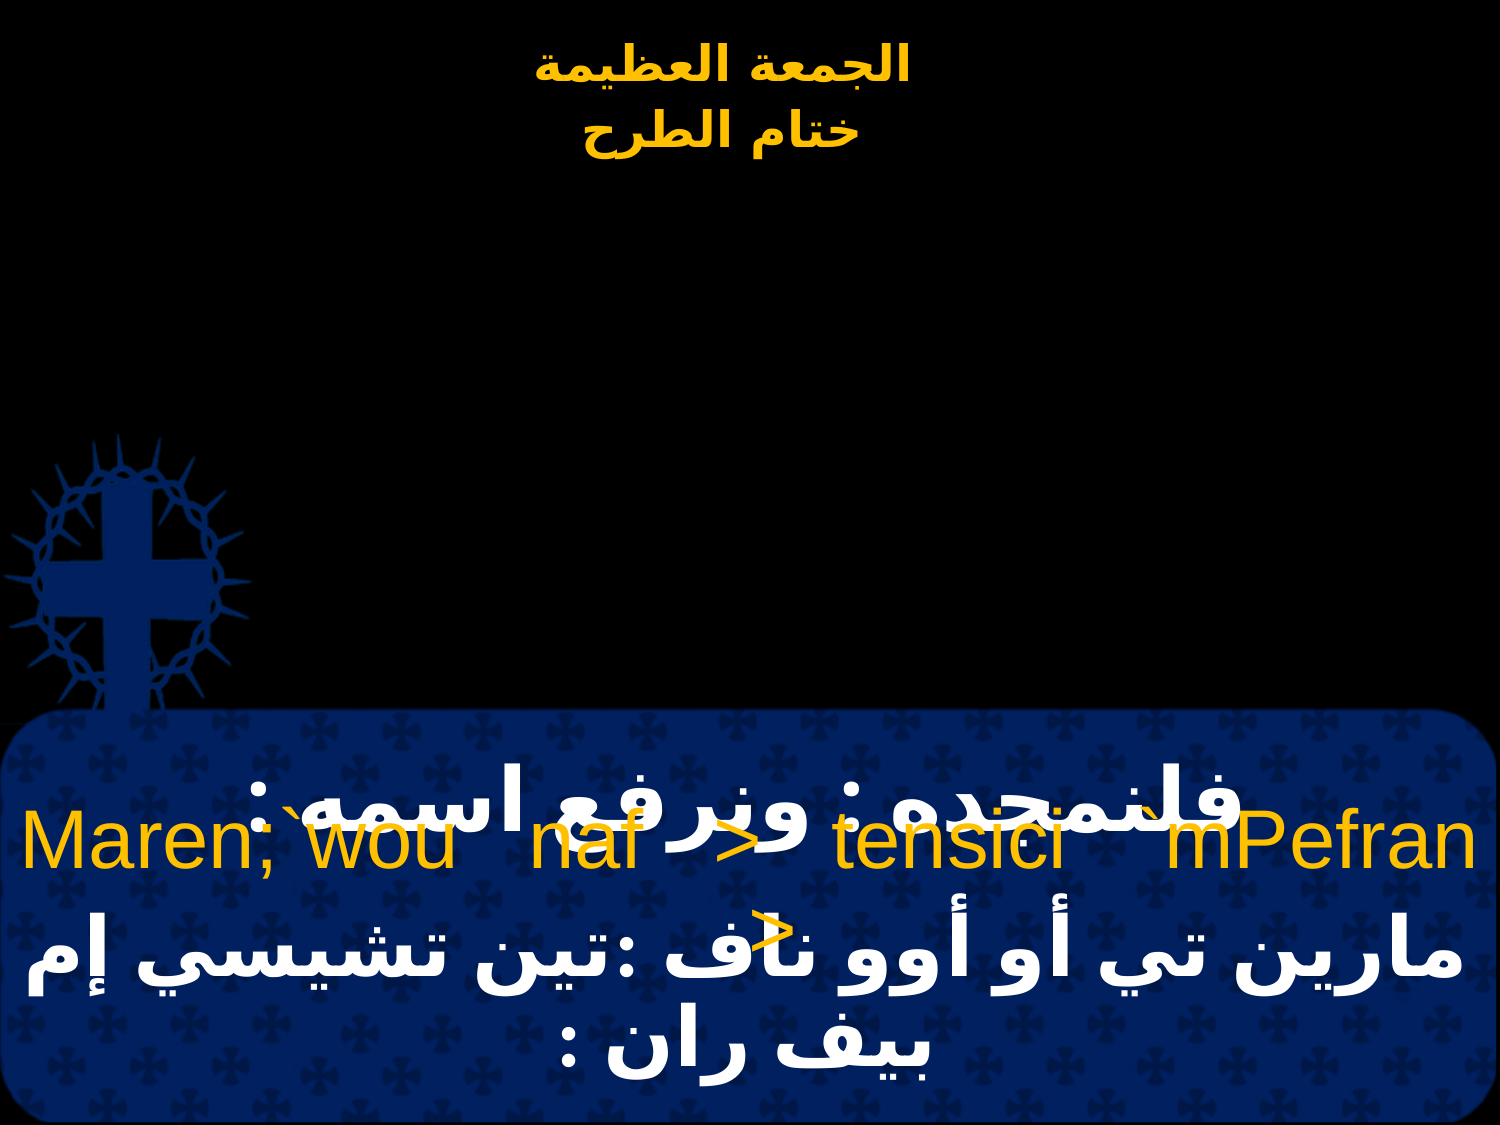

|  |
| --- |
# فلنمجده : ونرفع اسمه :
Maren;`wou   naf   >   tensici   `mPefran   >
مارين تي أو أوو ناف :تين تشيسي إم بيف ران :